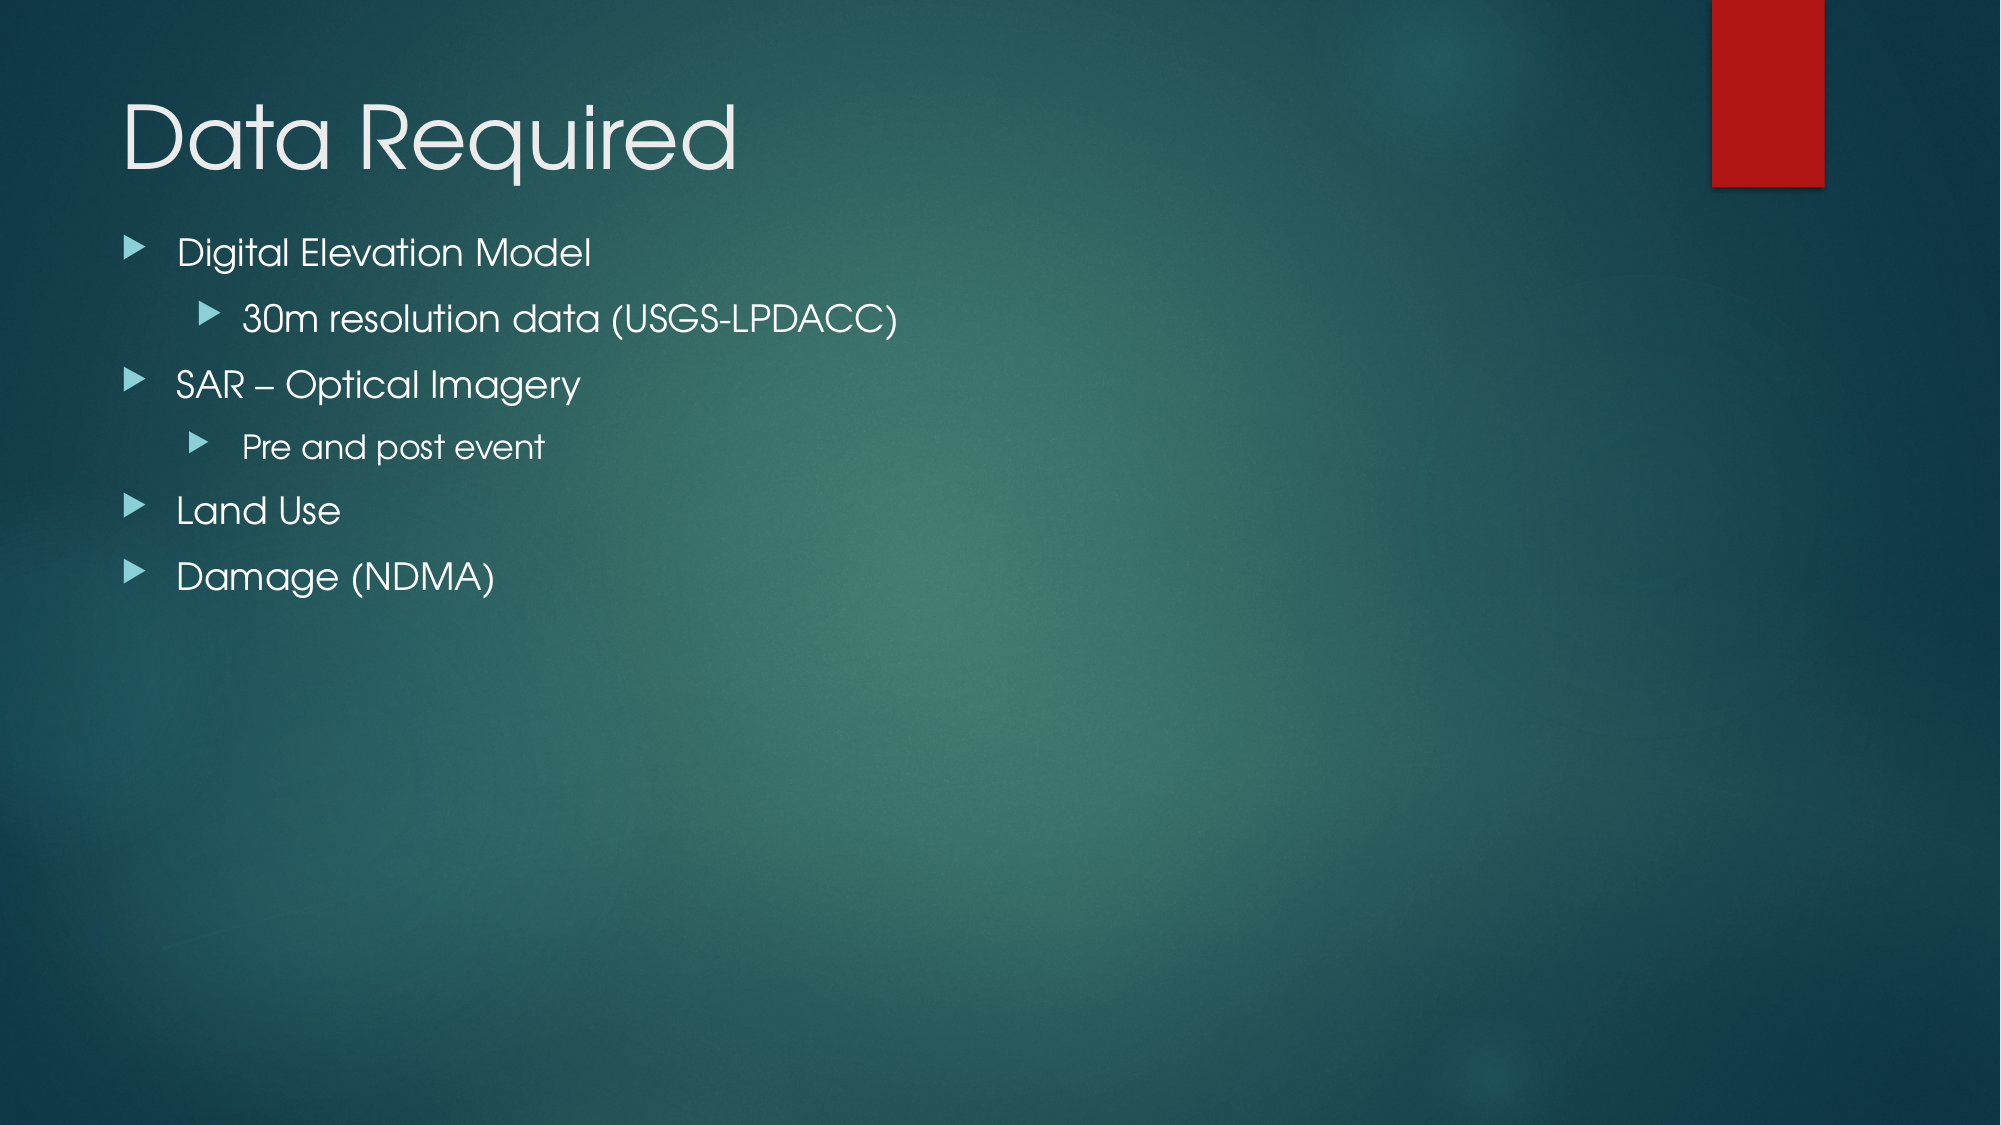

# Data Required
Digital Elevation Model
30m resolution data (USGS-LPDACC)
SAR – Optical Imagery
Pre and post event
Land Use
Damage (NDMA)